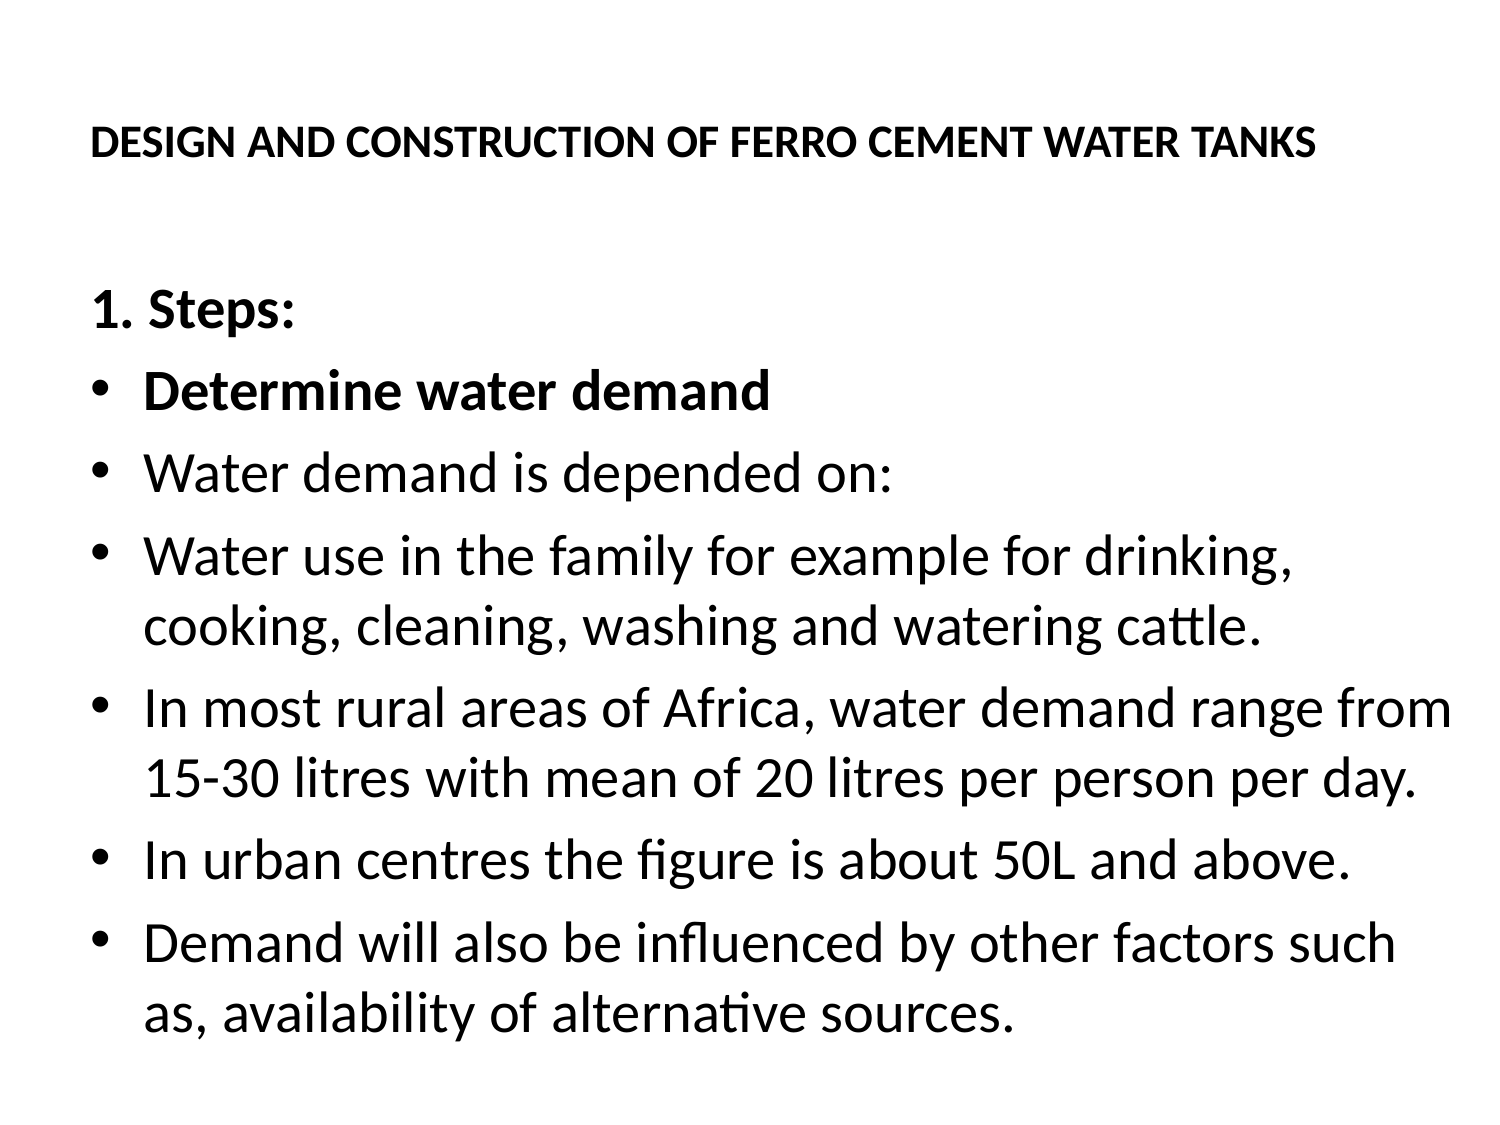

# DESIGN AND CONSTRUCTION OF FERRO CEMENT WATER TANKS
1. Steps:
Determine water demand
Water demand is depended on:
Water use in the family for example for drinking, cooking, cleaning, washing and watering cattle.
In most rural areas of Africa, water demand range from 15-30 litres with mean of 20 litres per person per day.
In urban centres the figure is about 50L and above.
Demand will also be influenced by other factors such as, availability of alternative sources.